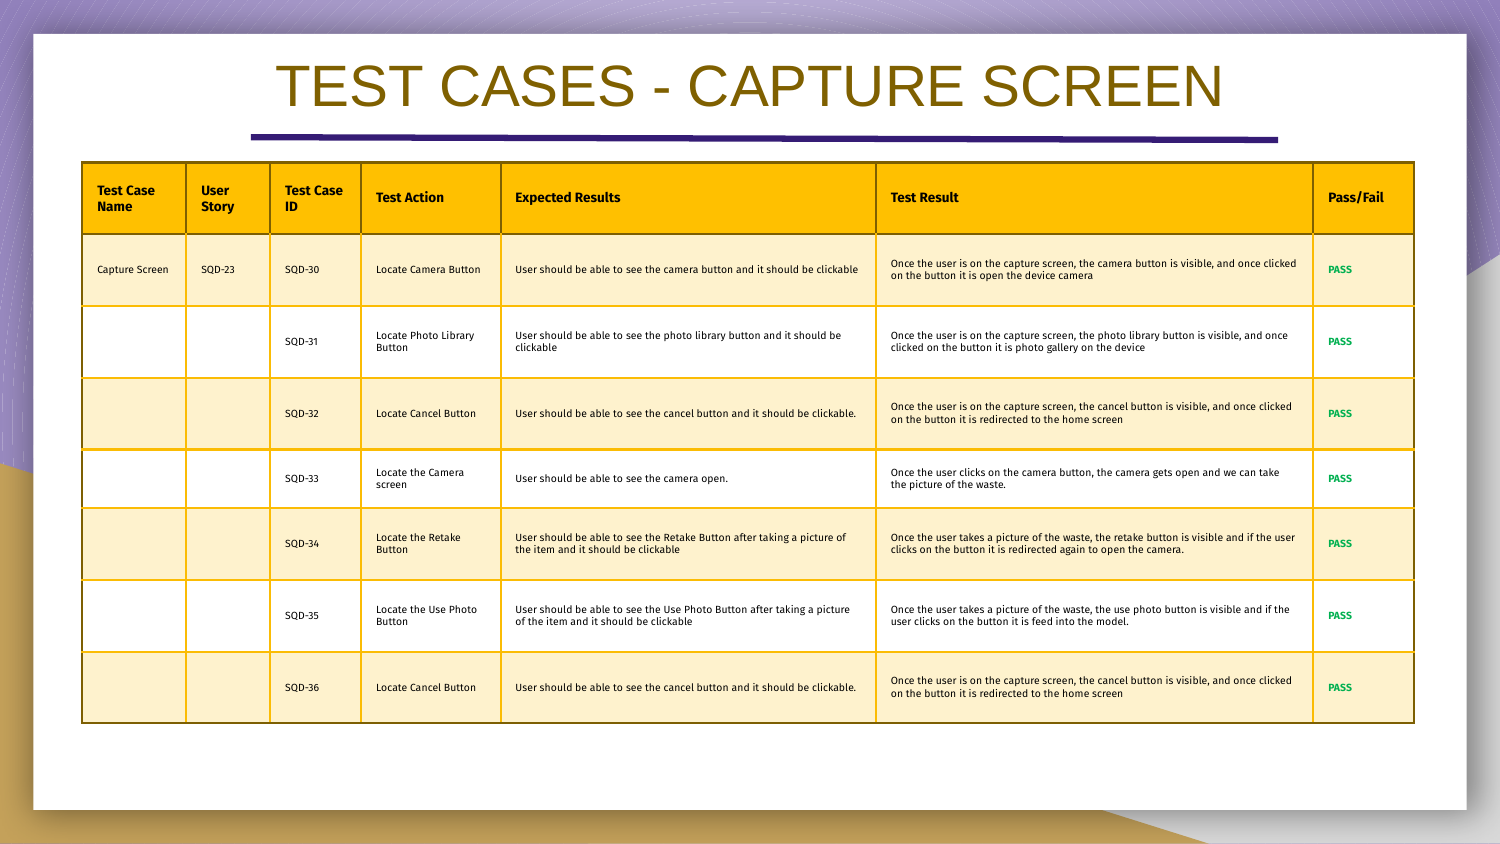

# TEST CASES - CAPTURE SCREEN
| Test Case Name | User Story | Test Case ID | Test Action | Expected Results | Test Result | Pass/Fail |
| --- | --- | --- | --- | --- | --- | --- |
| Capture Screen | SQD-23 | SQD-30 | Locate Camera Button | User should be able to see the camera button and it should be clickable | Once the user is on the capture screen, the camera button is visible, and once clicked on the button it is open the device camera | PASS |
|  |  | SQD-31 | Locate Photo Library Button | User should be able to see the photo library button and it should be clickable | Once the user is on the capture screen, the photo library button is visible, and once clicked on the button it is photo gallery on the device | PASS |
|  |  | SQD-32 | Locate Cancel Button | User should be able to see the cancel button and it should be clickable. | Once the user is on the capture screen, the cancel button is visible, and once clicked on the button it is redirected to the home screen | PASS |
|  |  | SQD-33 | Locate the Camera screen | User should be able to see the camera open. | Once the user clicks on the camera button, the camera gets open and we can take the picture of the waste. | PASS |
|  |  | SQD-34 | Locate the Retake Button | User should be able to see the Retake Button after taking a picture of the item and it should be clickable | Once the user takes a picture of the waste, the retake button is visible and if the user clicks on the button it is redirected again to open the camera. | PASS |
|  |  | SQD-35 | Locate the Use Photo Button | User should be able to see the Use Photo Button after taking a picture of the item and it should be clickable | Once the user takes a picture of the waste, the use photo button is visible and if the user clicks on the button it is feed into the model. | PASS |
|  |  | SQD-36 | Locate Cancel Button | User should be able to see the cancel button and it should be clickable. | Once the user is on the capture screen, the cancel button is visible, and once clicked on the button it is redirected to the home screen | PASS |